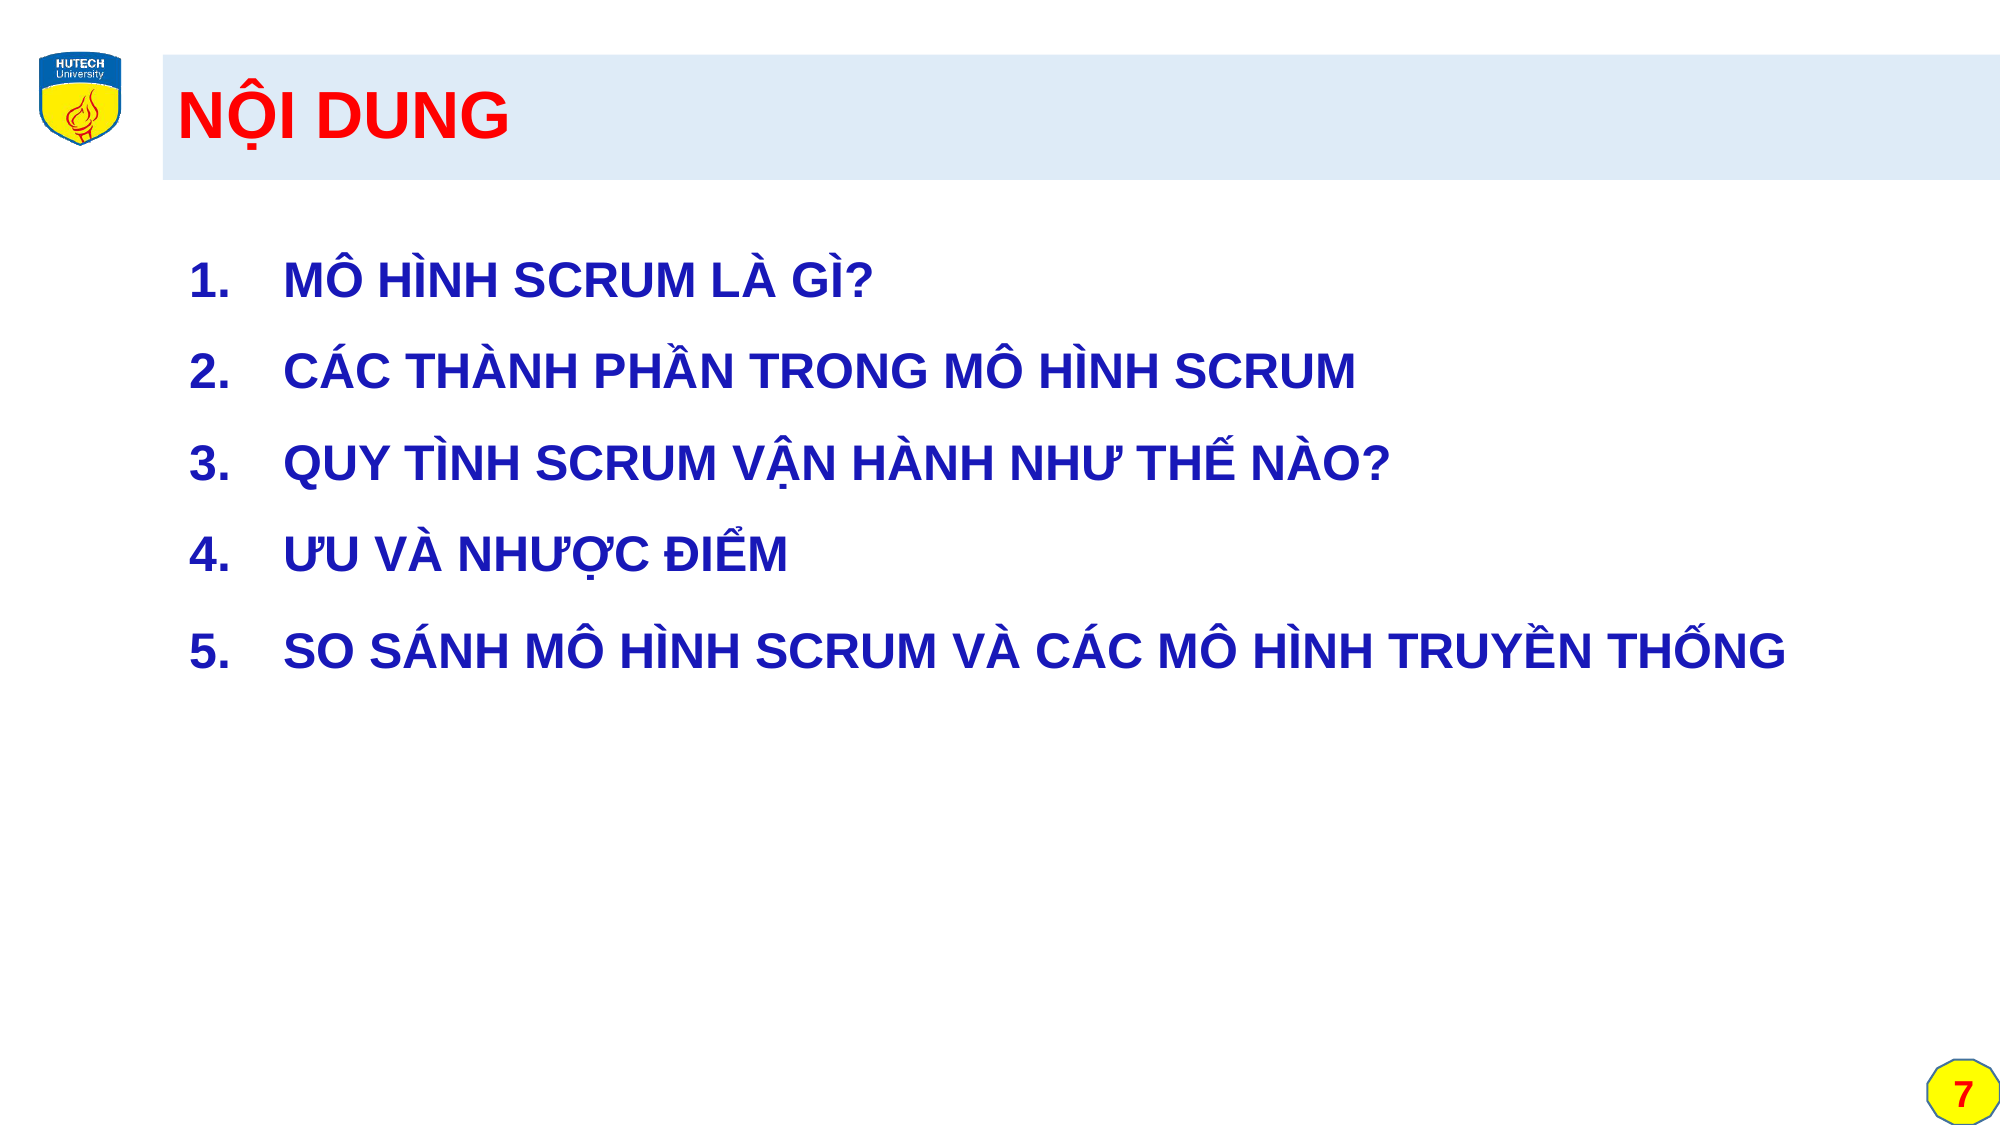

NỘI DUNG
MÔ HÌNH SCRUM LÀ GÌ?
CÁC THÀNH PHẦN TRONG MÔ HÌNH SCRUM
QUY TÌNH SCRUM VẬN HÀNH NHƯ THẾ NÀO?
ƯU VÀ NHƯỢC ĐIỂM
SO SÁNH MÔ HÌNH SCRUM VÀ CÁC MÔ HÌNH TRUYỀN THỐNG
7